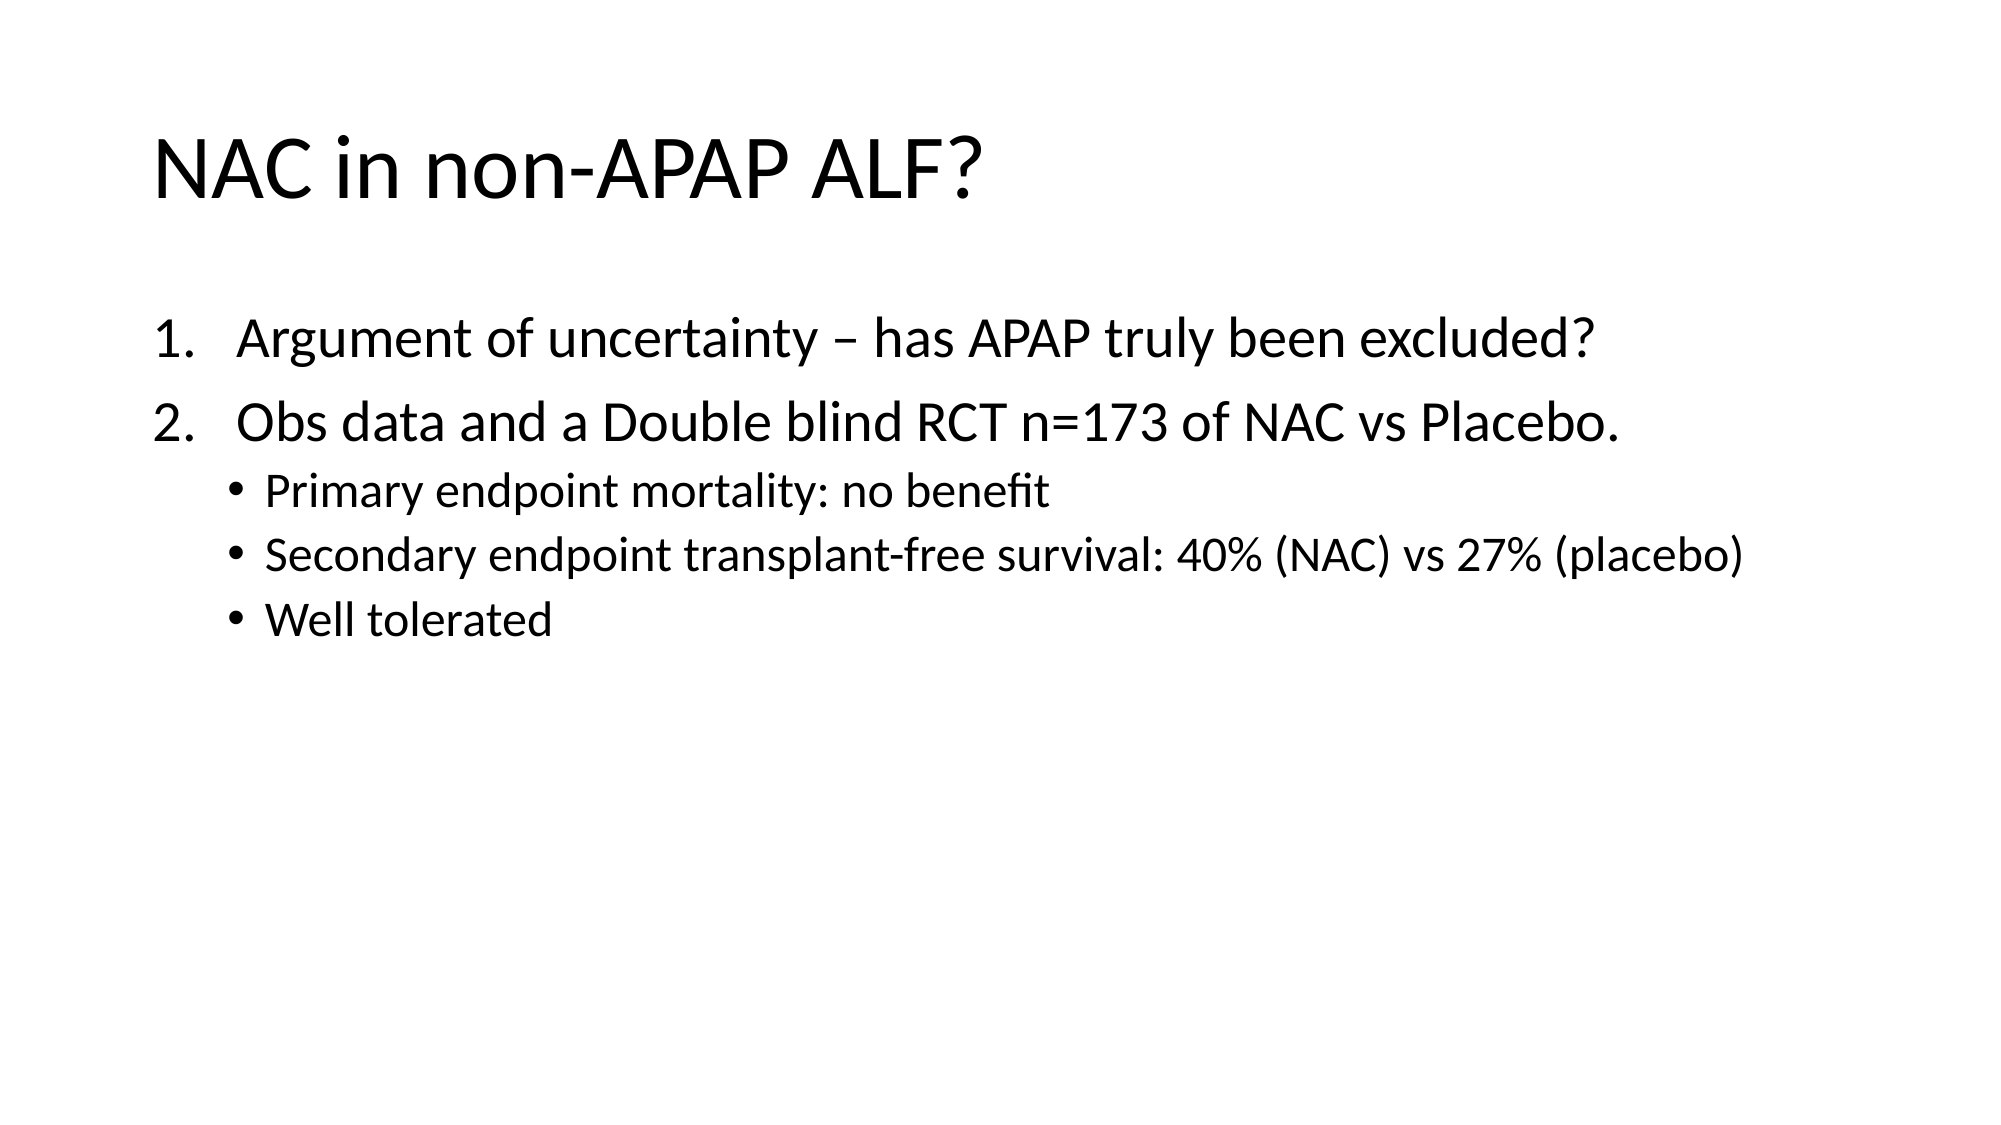

# NAC in non-APAP ALF?
Argument of uncertainty – has APAP truly been excluded?
Obs data and a Double blind RCT n=173 of NAC vs Placebo.
Primary endpoint mortality: no benefit
Secondary endpoint transplant-free survival: 40% (NAC) vs 27% (placebo)
Well tolerated